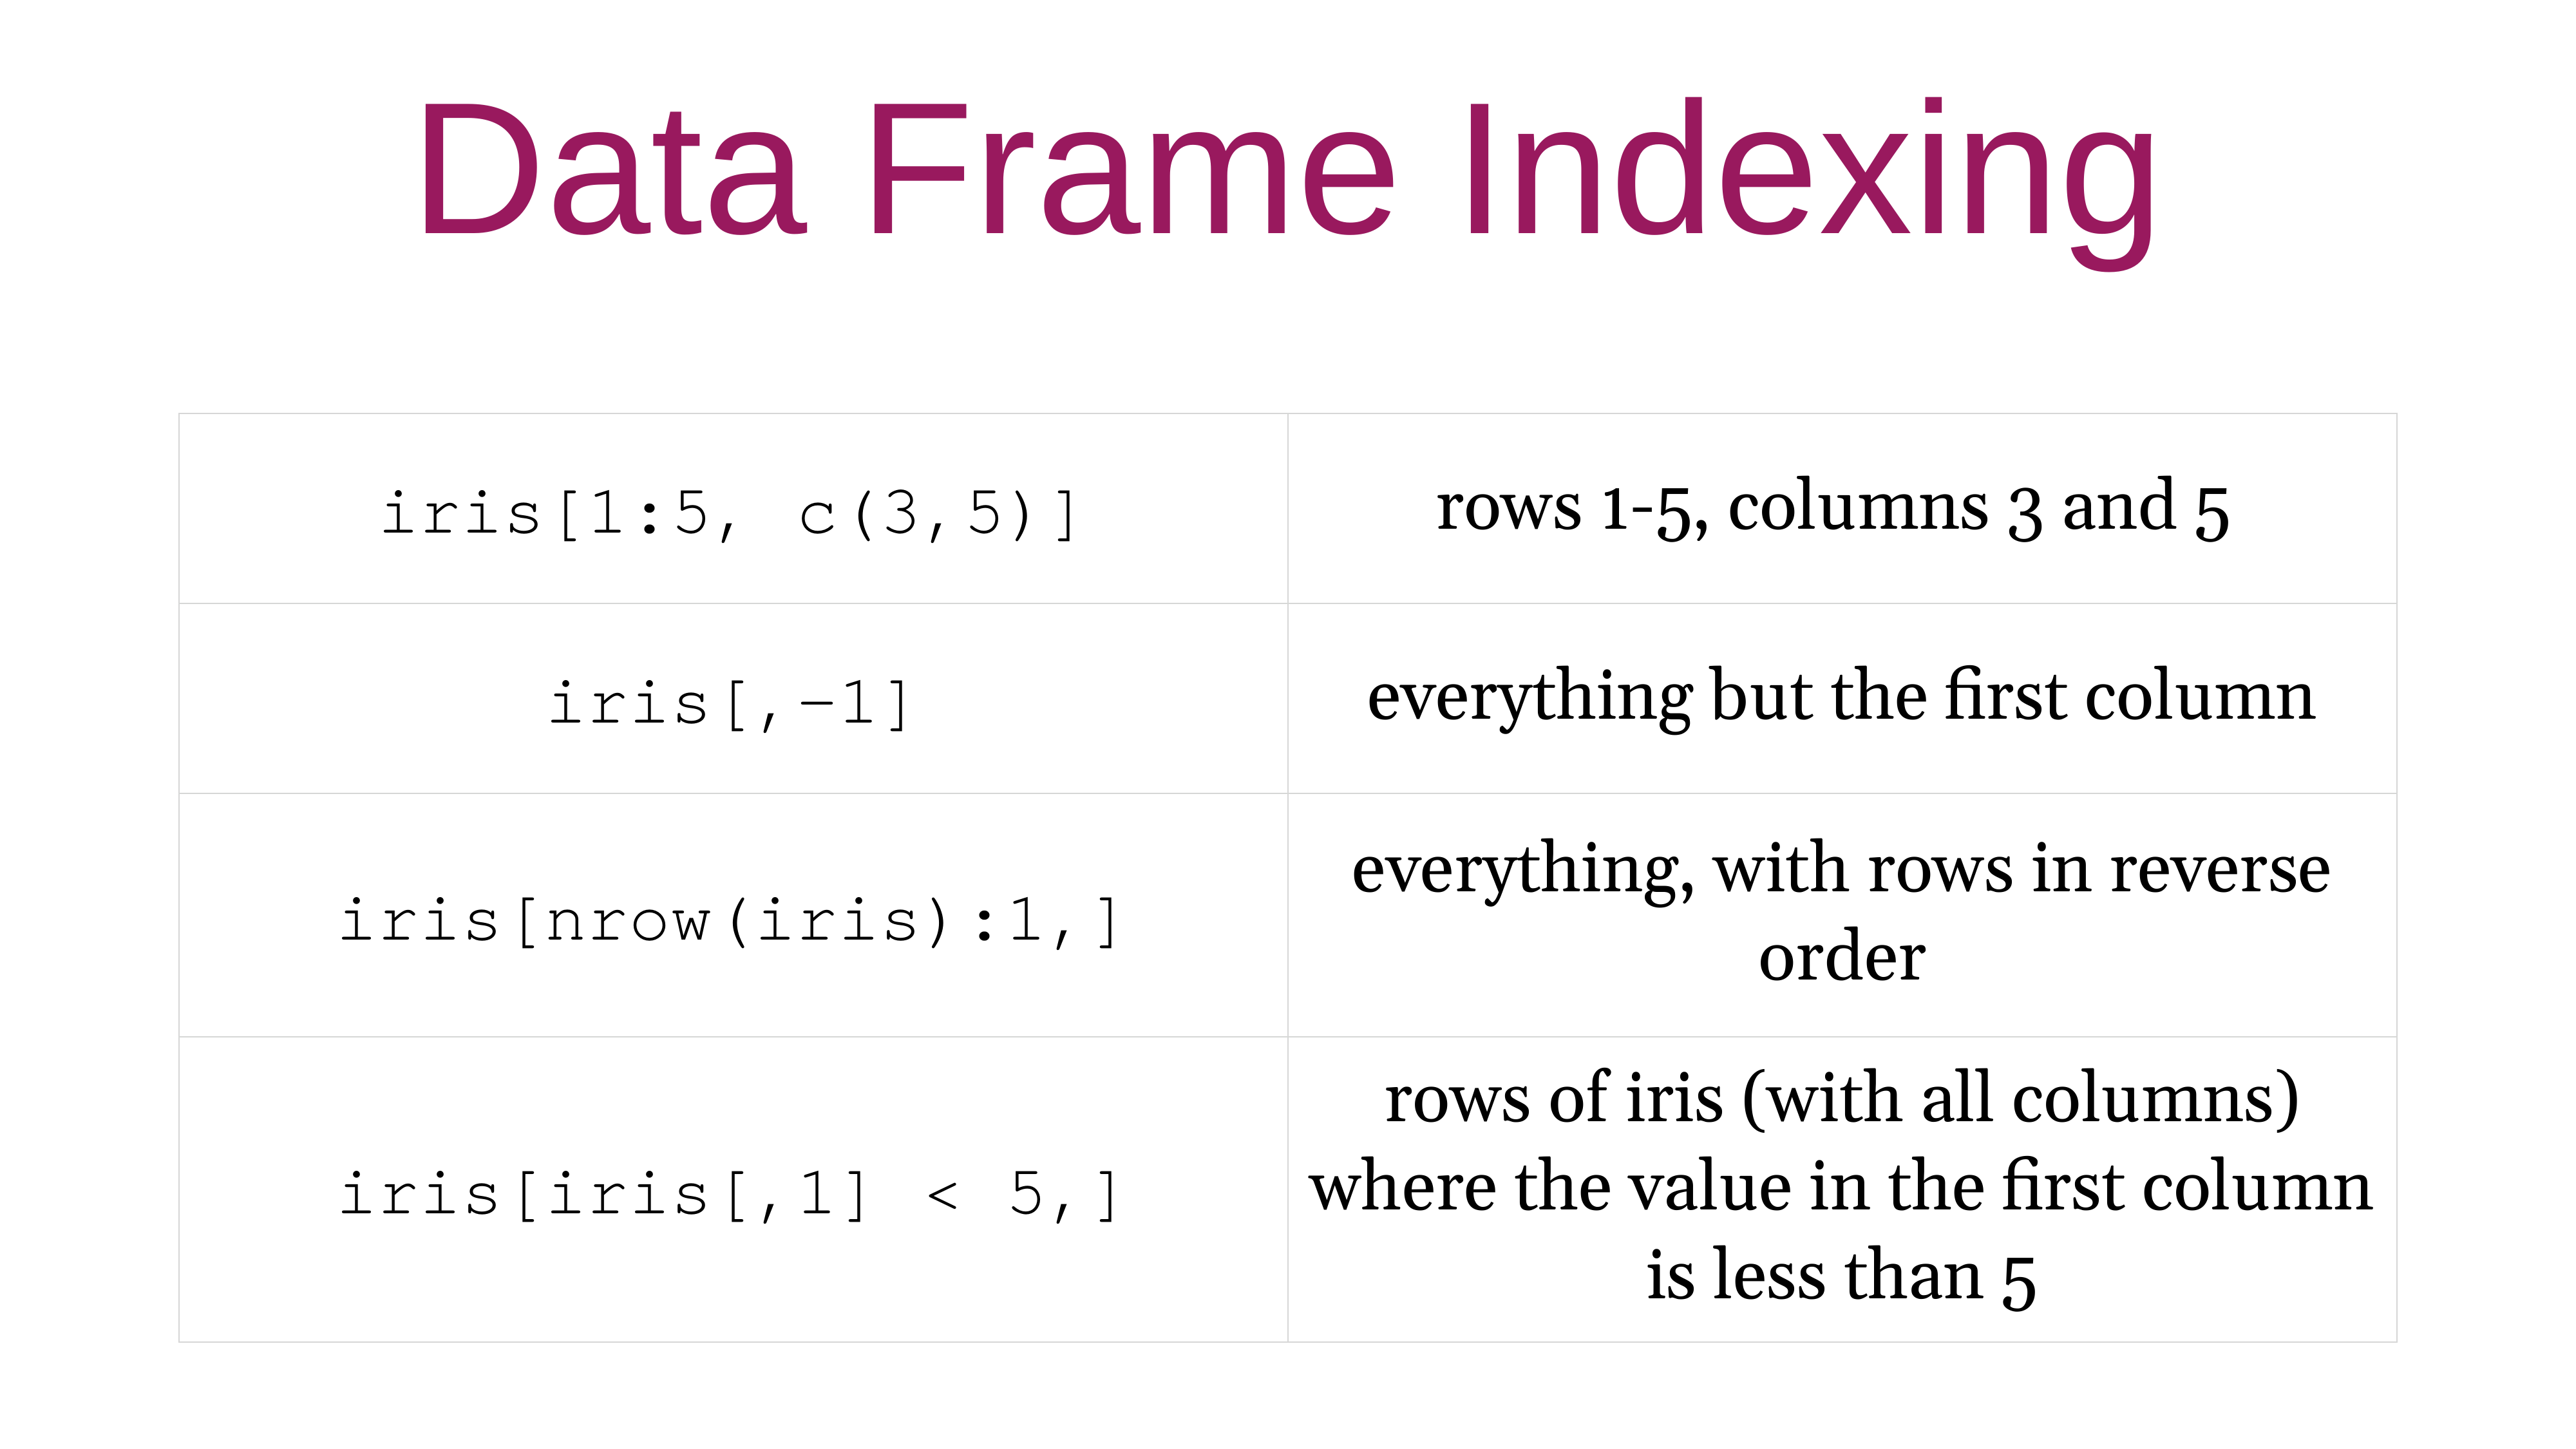

Data Frame Indexing
| iris[1:5, c(3,5)] | rows 1-5, columns 3 and 5 |
| --- | --- |
| iris[,-1] | everything but the first column |
| iris[nrow(iris):1,] | everything, with rows in reverse order |
| iris[iris[,1] < 5,] | rows of iris (with all columns) where the value in the first column is less than 5 |